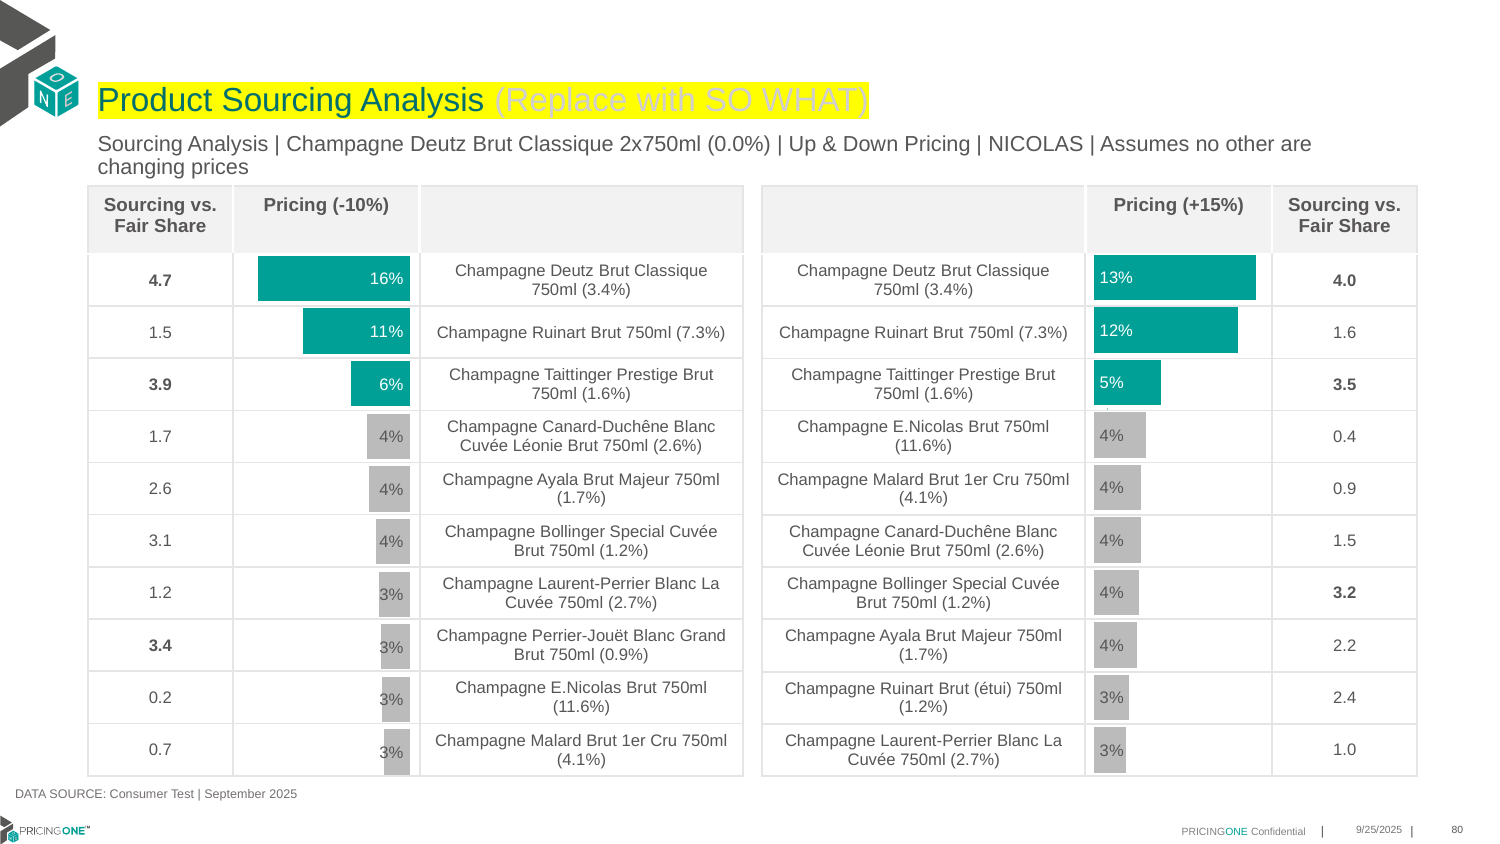

# Product Sourcing Analysis (Replace with SO WHAT)
Sourcing Analysis | Champagne Deutz Brut Classique 2x750ml (0.0%) | Up & Down Pricing | NICOLAS | Assumes no other are changing prices
| Sourcing vs. Fair Share | Pricing (-10%) |  |
| --- | --- | --- |
| 4.7 |  | Champagne Deutz Brut Classique 750ml (3.4%) |
| 1.5 |  | Champagne Ruinart Brut 750ml (7.3%) |
| 3.9 |  | Champagne Taittinger Prestige Brut 750ml (1.6%) |
| 1.7 |  | Champagne Canard-Duchêne Blanc Cuvée Léonie Brut 750ml (2.6%) |
| 2.6 |  | Champagne Ayala Brut Majeur 750ml (1.7%) |
| 3.1 |  | Champagne Bollinger Special Cuvée Brut 750ml (1.2%) |
| 1.2 |  | Champagne Laurent-Perrier Blanc La Cuvée 750ml (2.7%) |
| 3.4 |  | Champagne Perrier-Jouët Blanc Grand Brut 750ml (0.9%) |
| 0.2 |  | Champagne E.Nicolas Brut 750ml (11.6%) |
| 0.7 |  | Champagne Malard Brut 1er Cru 750ml (4.1%) |
|  | Pricing (+15%) | Sourcing vs. Fair Share |
| --- | --- | --- |
| Champagne Deutz Brut Classique 750ml (3.4%) |  | 4.0 |
| Champagne Ruinart Brut 750ml (7.3%) |  | 1.6 |
| Champagne Taittinger Prestige Brut 750ml (1.6%) |  | 3.5 |
| Champagne E.Nicolas Brut 750ml (11.6%) |  | 0.4 |
| Champagne Malard Brut 1er Cru 750ml (4.1%) |  | 0.9 |
| Champagne Canard-Duchêne Blanc Cuvée Léonie Brut 750ml (2.6%) |  | 1.5 |
| Champagne Bollinger Special Cuvée Brut 750ml (1.2%) |  | 3.2 |
| Champagne Ayala Brut Majeur 750ml (1.7%) |  | 2.2 |
| Champagne Ruinart Brut (étui) 750ml (1.2%) |  | 2.4 |
| Champagne Laurent-Perrier Blanc La Cuvée 750ml (2.7%) |  | 1.0 |

### Chart

| Category | Champagne Deutz Brut Classique 2x750ml (0.0%) |
|---|---|
| Champagne Deutz Brut Classique 750ml (3.4%) | 0.13176531718957107 |
| Champagne Ruinart Brut 750ml (7.3%) | 0.11679885283466016 |
| Champagne Taittinger Prestige Brut 750ml (1.6%) | 0.05486532469848649 |
| Champagne E.Nicolas Brut 750ml (11.6%) | 0.04213733877494393 |
| Champagne Malard Brut 1er Cru 750ml (4.1%) | 0.03815957242050662 |
| Champagne Canard-Duchêne Blanc Cuvée Léonie Brut 750ml (2.6%) | 0.0380869647056465 |
| Champagne Bollinger Special Cuvée Brut 750ml (1.2%) | 0.03667841378703516 |
| Champagne Ayala Brut Majeur 750ml (1.7%) | 0.0351943943267934 |
| Champagne Ruinart Brut (étui) 750ml (1.2%) | 0.028789094121913945 |
| Champagne Laurent-Perrier Blanc La Cuvée 750ml (2.7%) | 0.026225598195651293 |

### Chart

| Category | Champagne Deutz Brut Classique 2x750ml (0.0%) |
|---|---|
| Champagne Deutz Brut Classique 750ml (3.4%) | 0.15599662332320036 |
| Champagne Ruinart Brut 750ml (7.3%) | 0.11050969752582082 |
| Champagne Taittinger Prestige Brut 750ml (1.6%) | 0.061132383865586185 |
| Champagne Canard-Duchêne Blanc Cuvée Léonie Brut 750ml (2.6%) | 0.04463176626717165 |
| Champagne Ayala Brut Majeur 750ml (1.7%) | 0.04255241828490865 |
| Champagne Bollinger Special Cuvée Brut 750ml (1.2%) | 0.03512308103606367 |
| Champagne Laurent-Perrier Blanc La Cuvée 750ml (2.7%) | 0.03200236920941906 |
| Champagne Perrier-Jouët Blanc Grand Brut 750ml (0.9%) | 0.030202230346004166 |
| Champagne E.Nicolas Brut 750ml (11.6%) | 0.029225829722058044 |
| Champagne Malard Brut 1er Cru 750ml (4.1%) | 0.02735689259696458 |
DATA SOURCE: Consumer Test | September 2025

9/25/2025
80